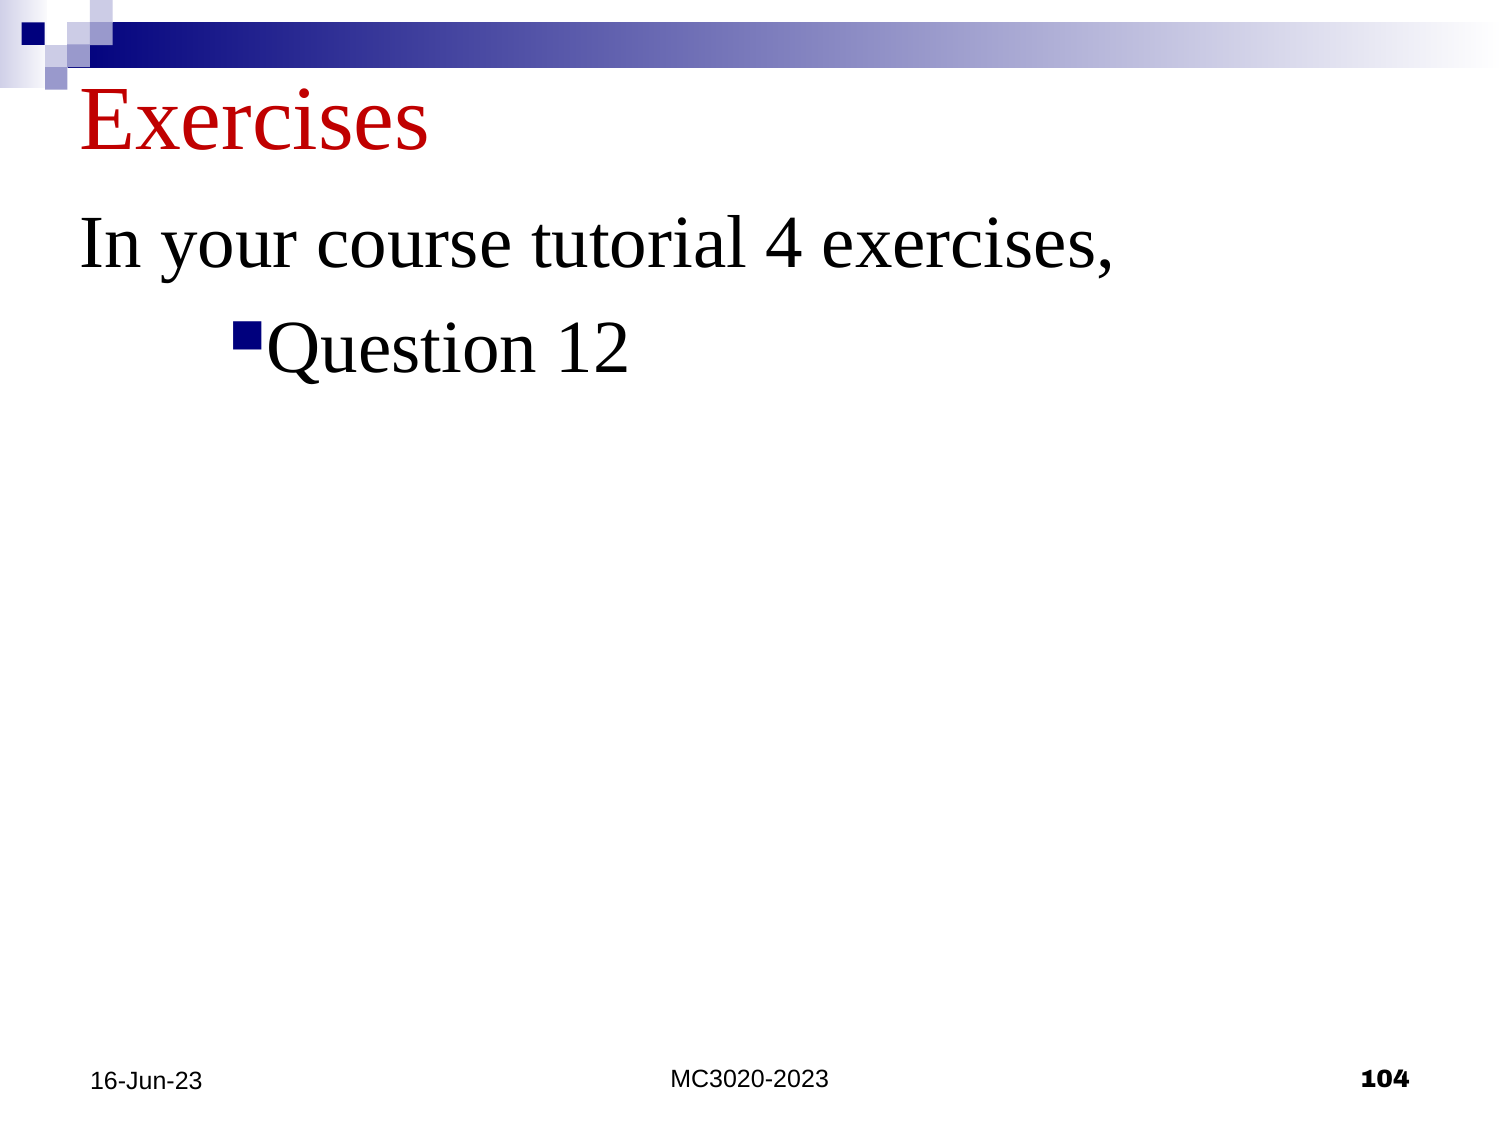

# Exercises
In your course tutorial 4 exercises,
Question 12

16-Jun-23
MC3020-2023
104